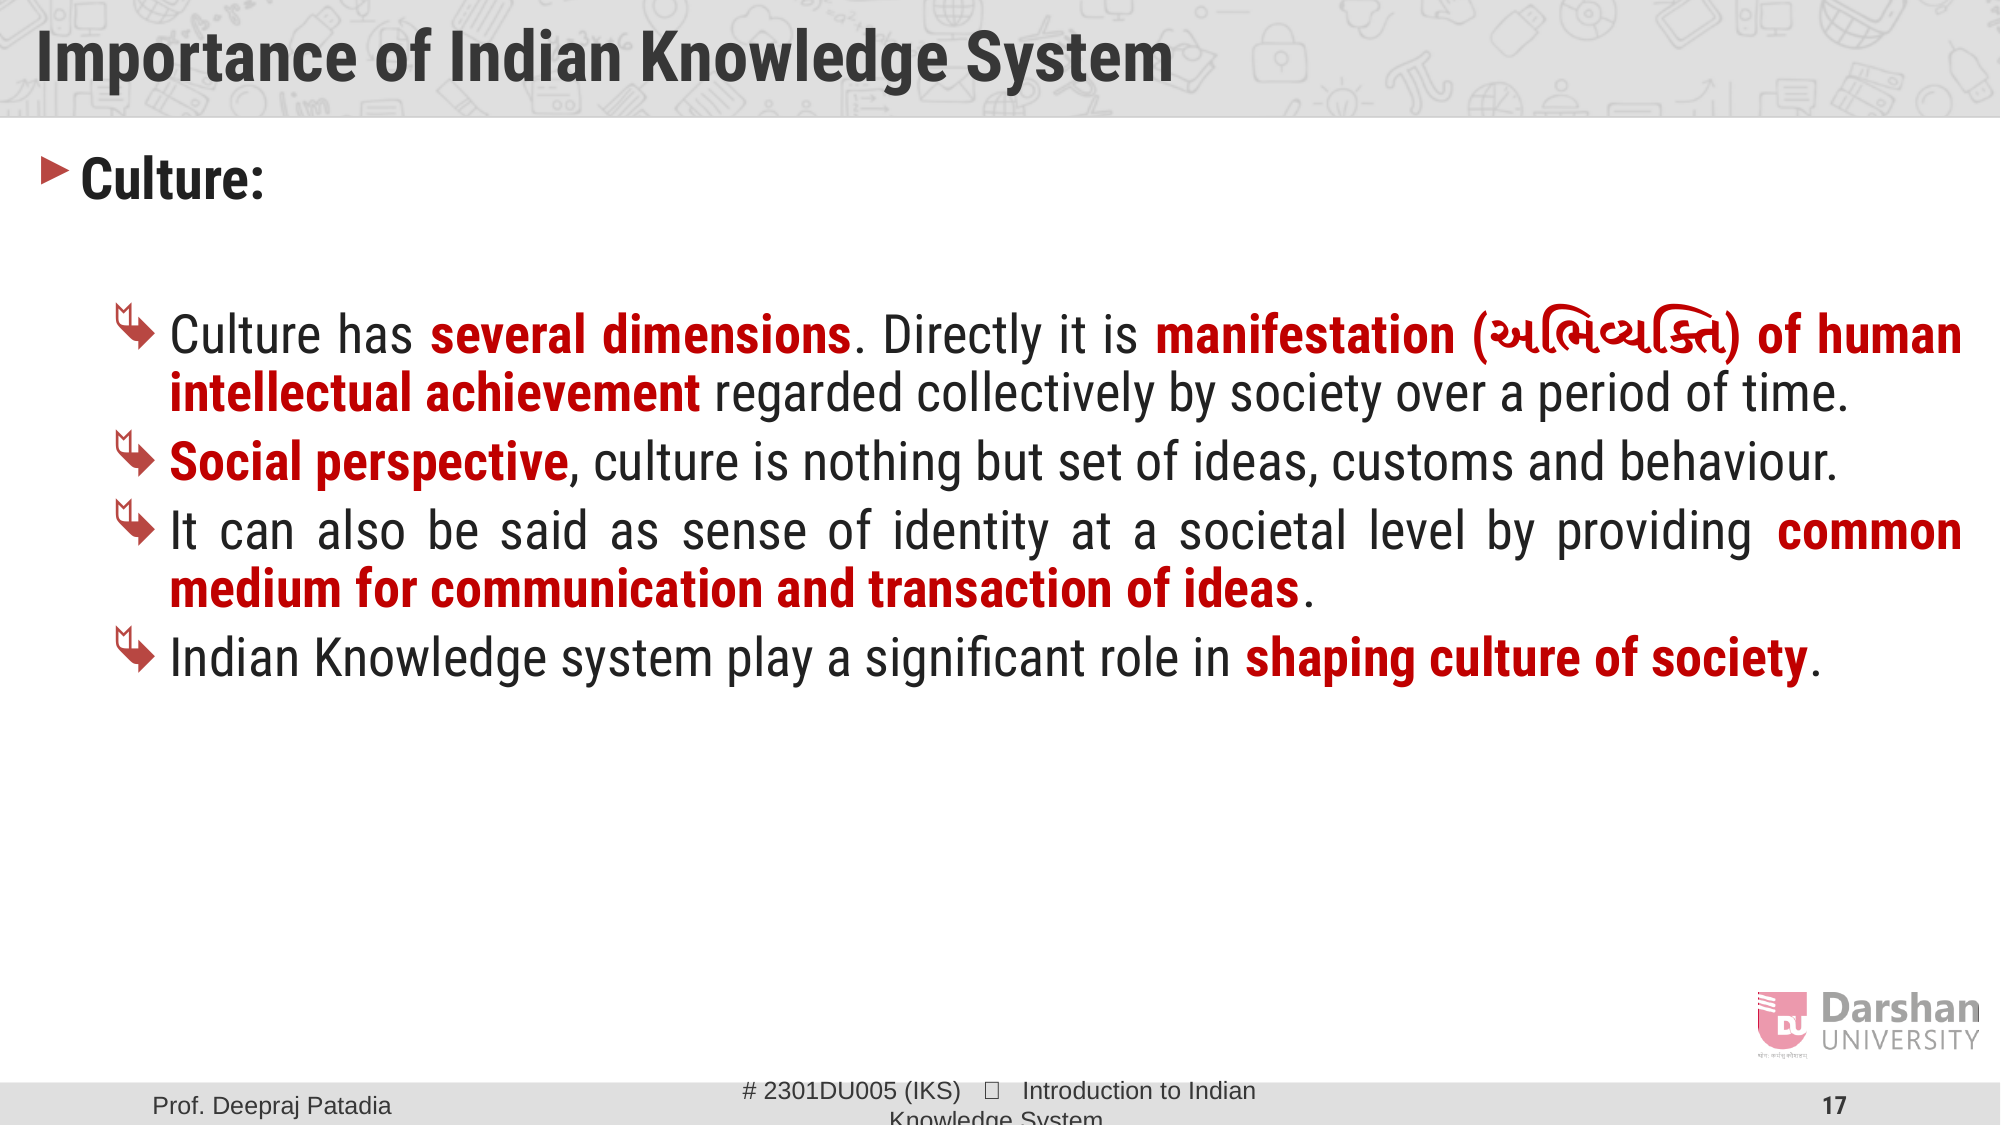

# Importance of Indian Knowledge System
Culture:

Culture has several dimensions. Directly it is manifestation (અભિવ્યક્તિ) of human intellectual achievement regarded collectively by society over a period of time.
Social perspective, culture is nothing but set of ideas, customs and behaviour.
It can also be said as sense of identity at a societal level by providing common medium for communication and transaction of ideas.
Indian Knowledge system play a significant role in shaping culture of society.